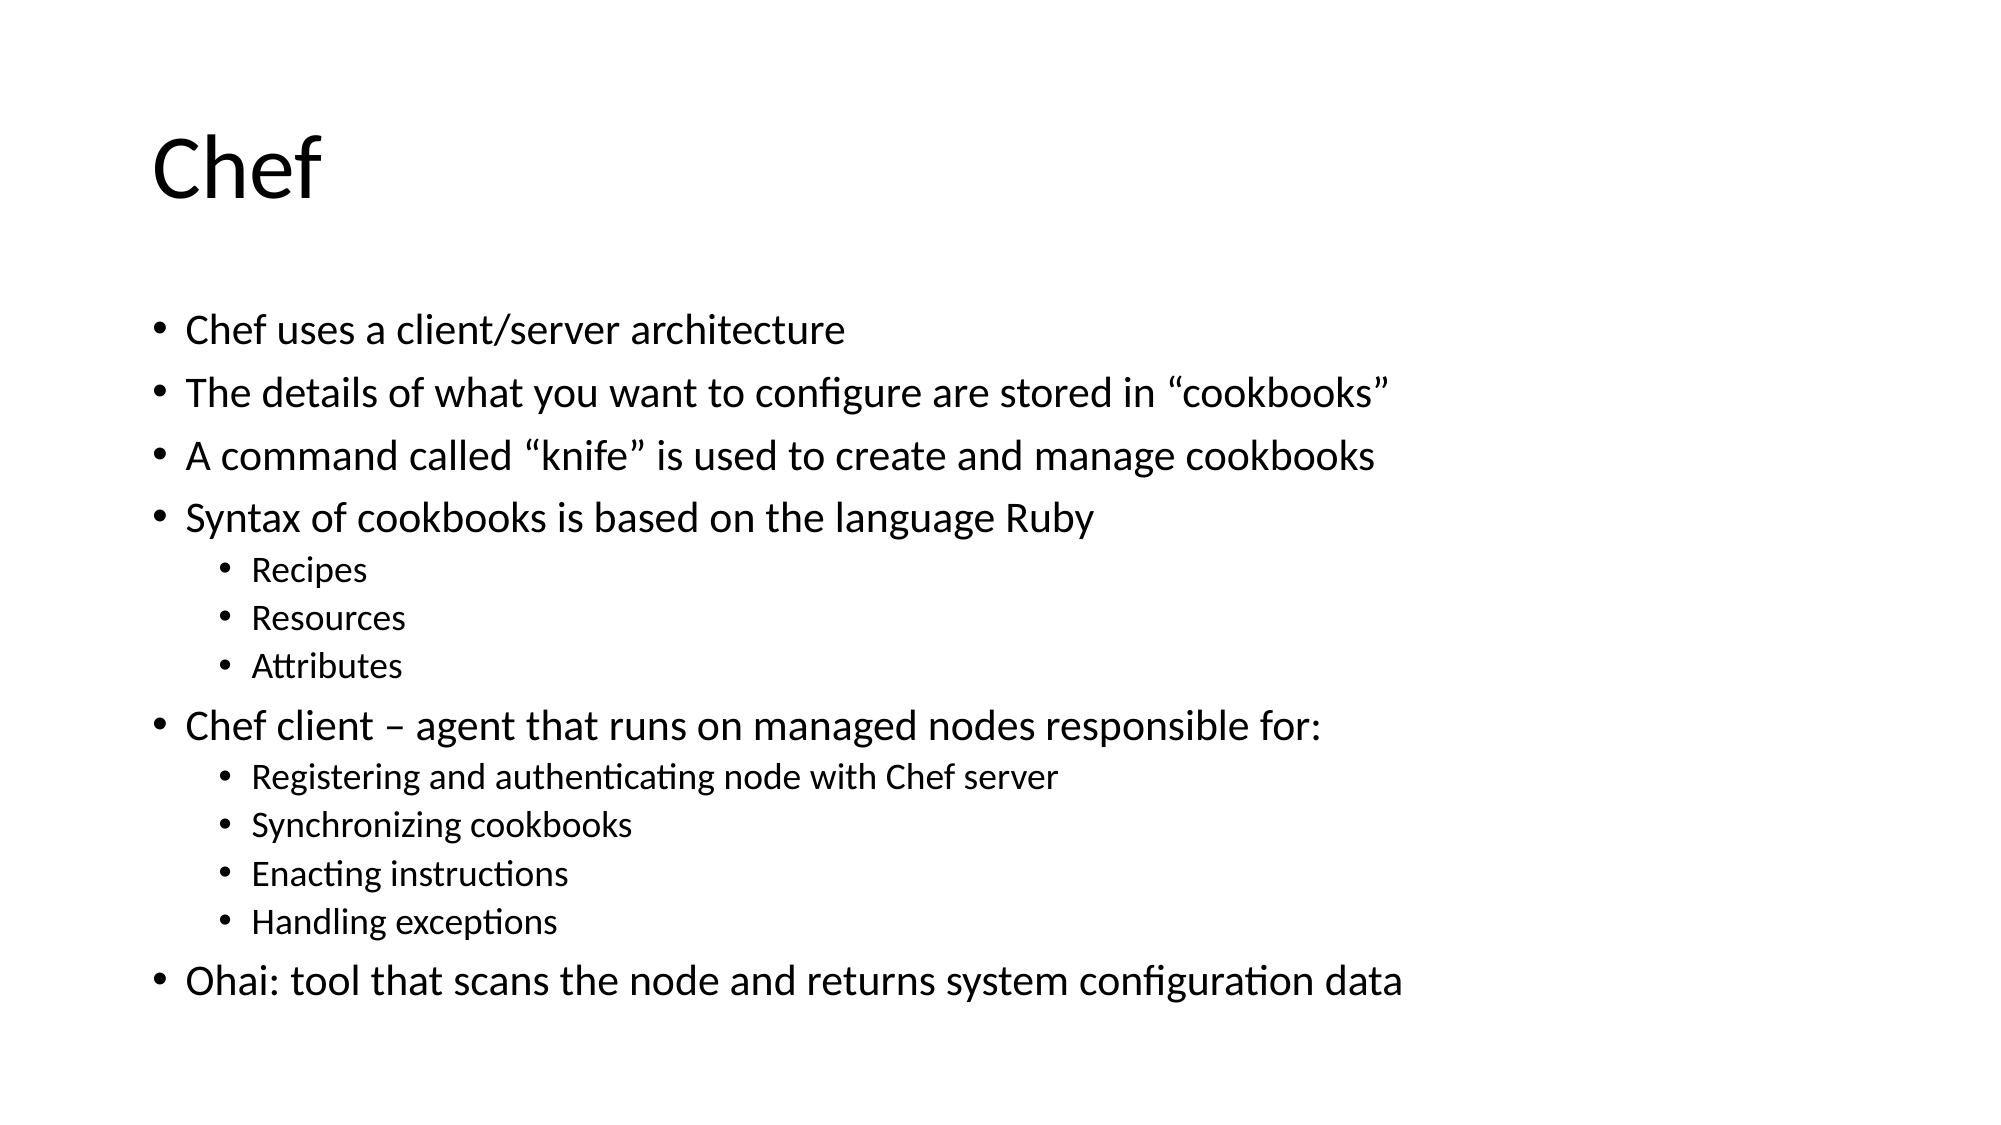

# Chef
Chef uses a client/server architecture
The details of what you want to configure are stored in “cookbooks”
A command called “knife” is used to create and manage cookbooks
Syntax of cookbooks is based on the language Ruby
Recipes
Resources
Attributes
Chef client – agent that runs on managed nodes responsible for:
Registering and authenticating node with Chef server
Synchronizing cookbooks
Enacting instructions
Handling exceptions
Ohai: tool that scans the node and returns system configuration data